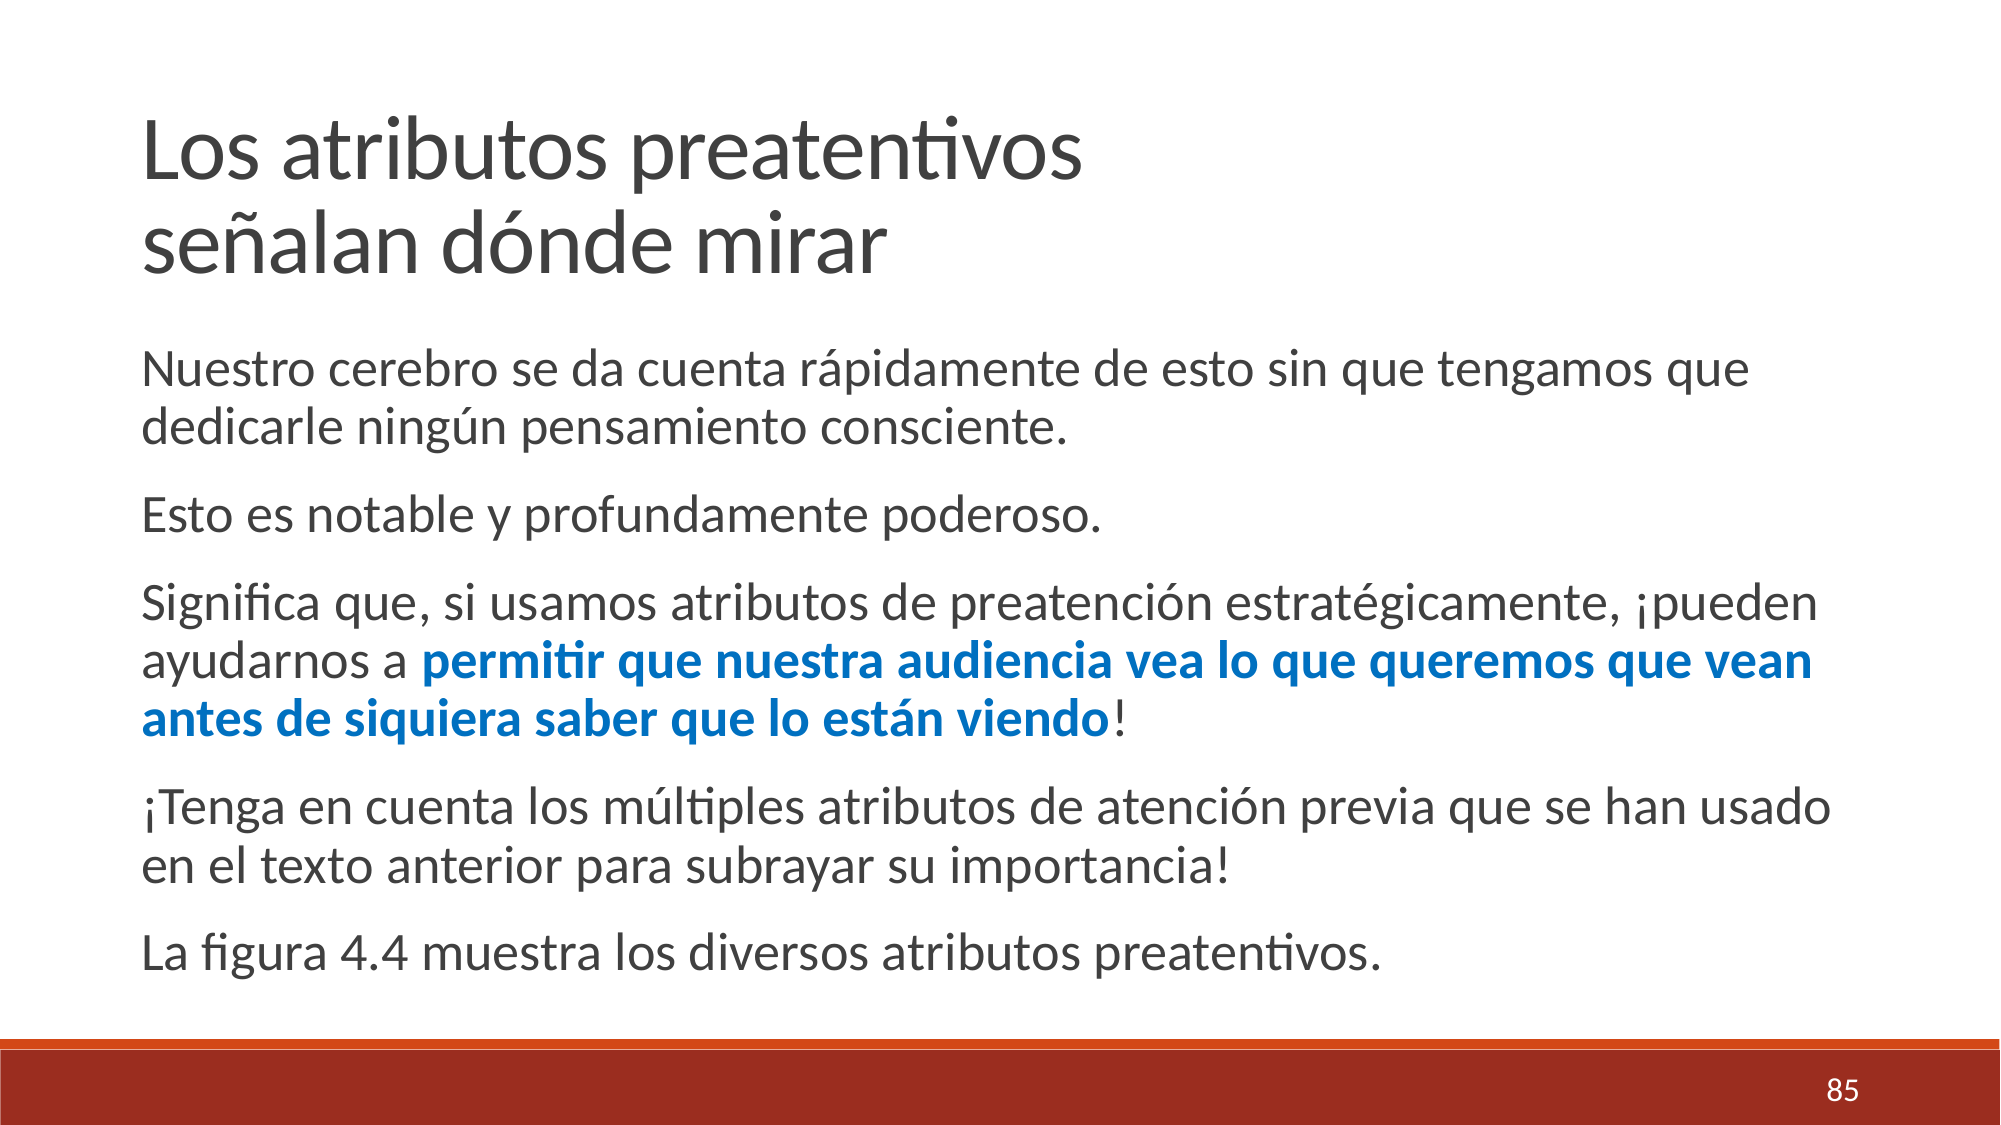

Los atributos preatentivos
señalan dónde mirar
Nuestro cerebro se da cuenta rápidamente de esto sin que tengamos que dedicarle ningún pensamiento consciente.
Esto es notable y profundamente poderoso.
Significa que, si usamos atributos de preatención estratégicamente, ¡pueden ayudarnos a permitir que nuestra audiencia vea lo que queremos que vean antes de siquiera saber que lo están viendo!
¡Tenga en cuenta los múltiples atributos de atención previa que se han usado en el texto anterior para subrayar su importancia!
La figura 4.4 muestra los diversos atributos preatentivos.
85